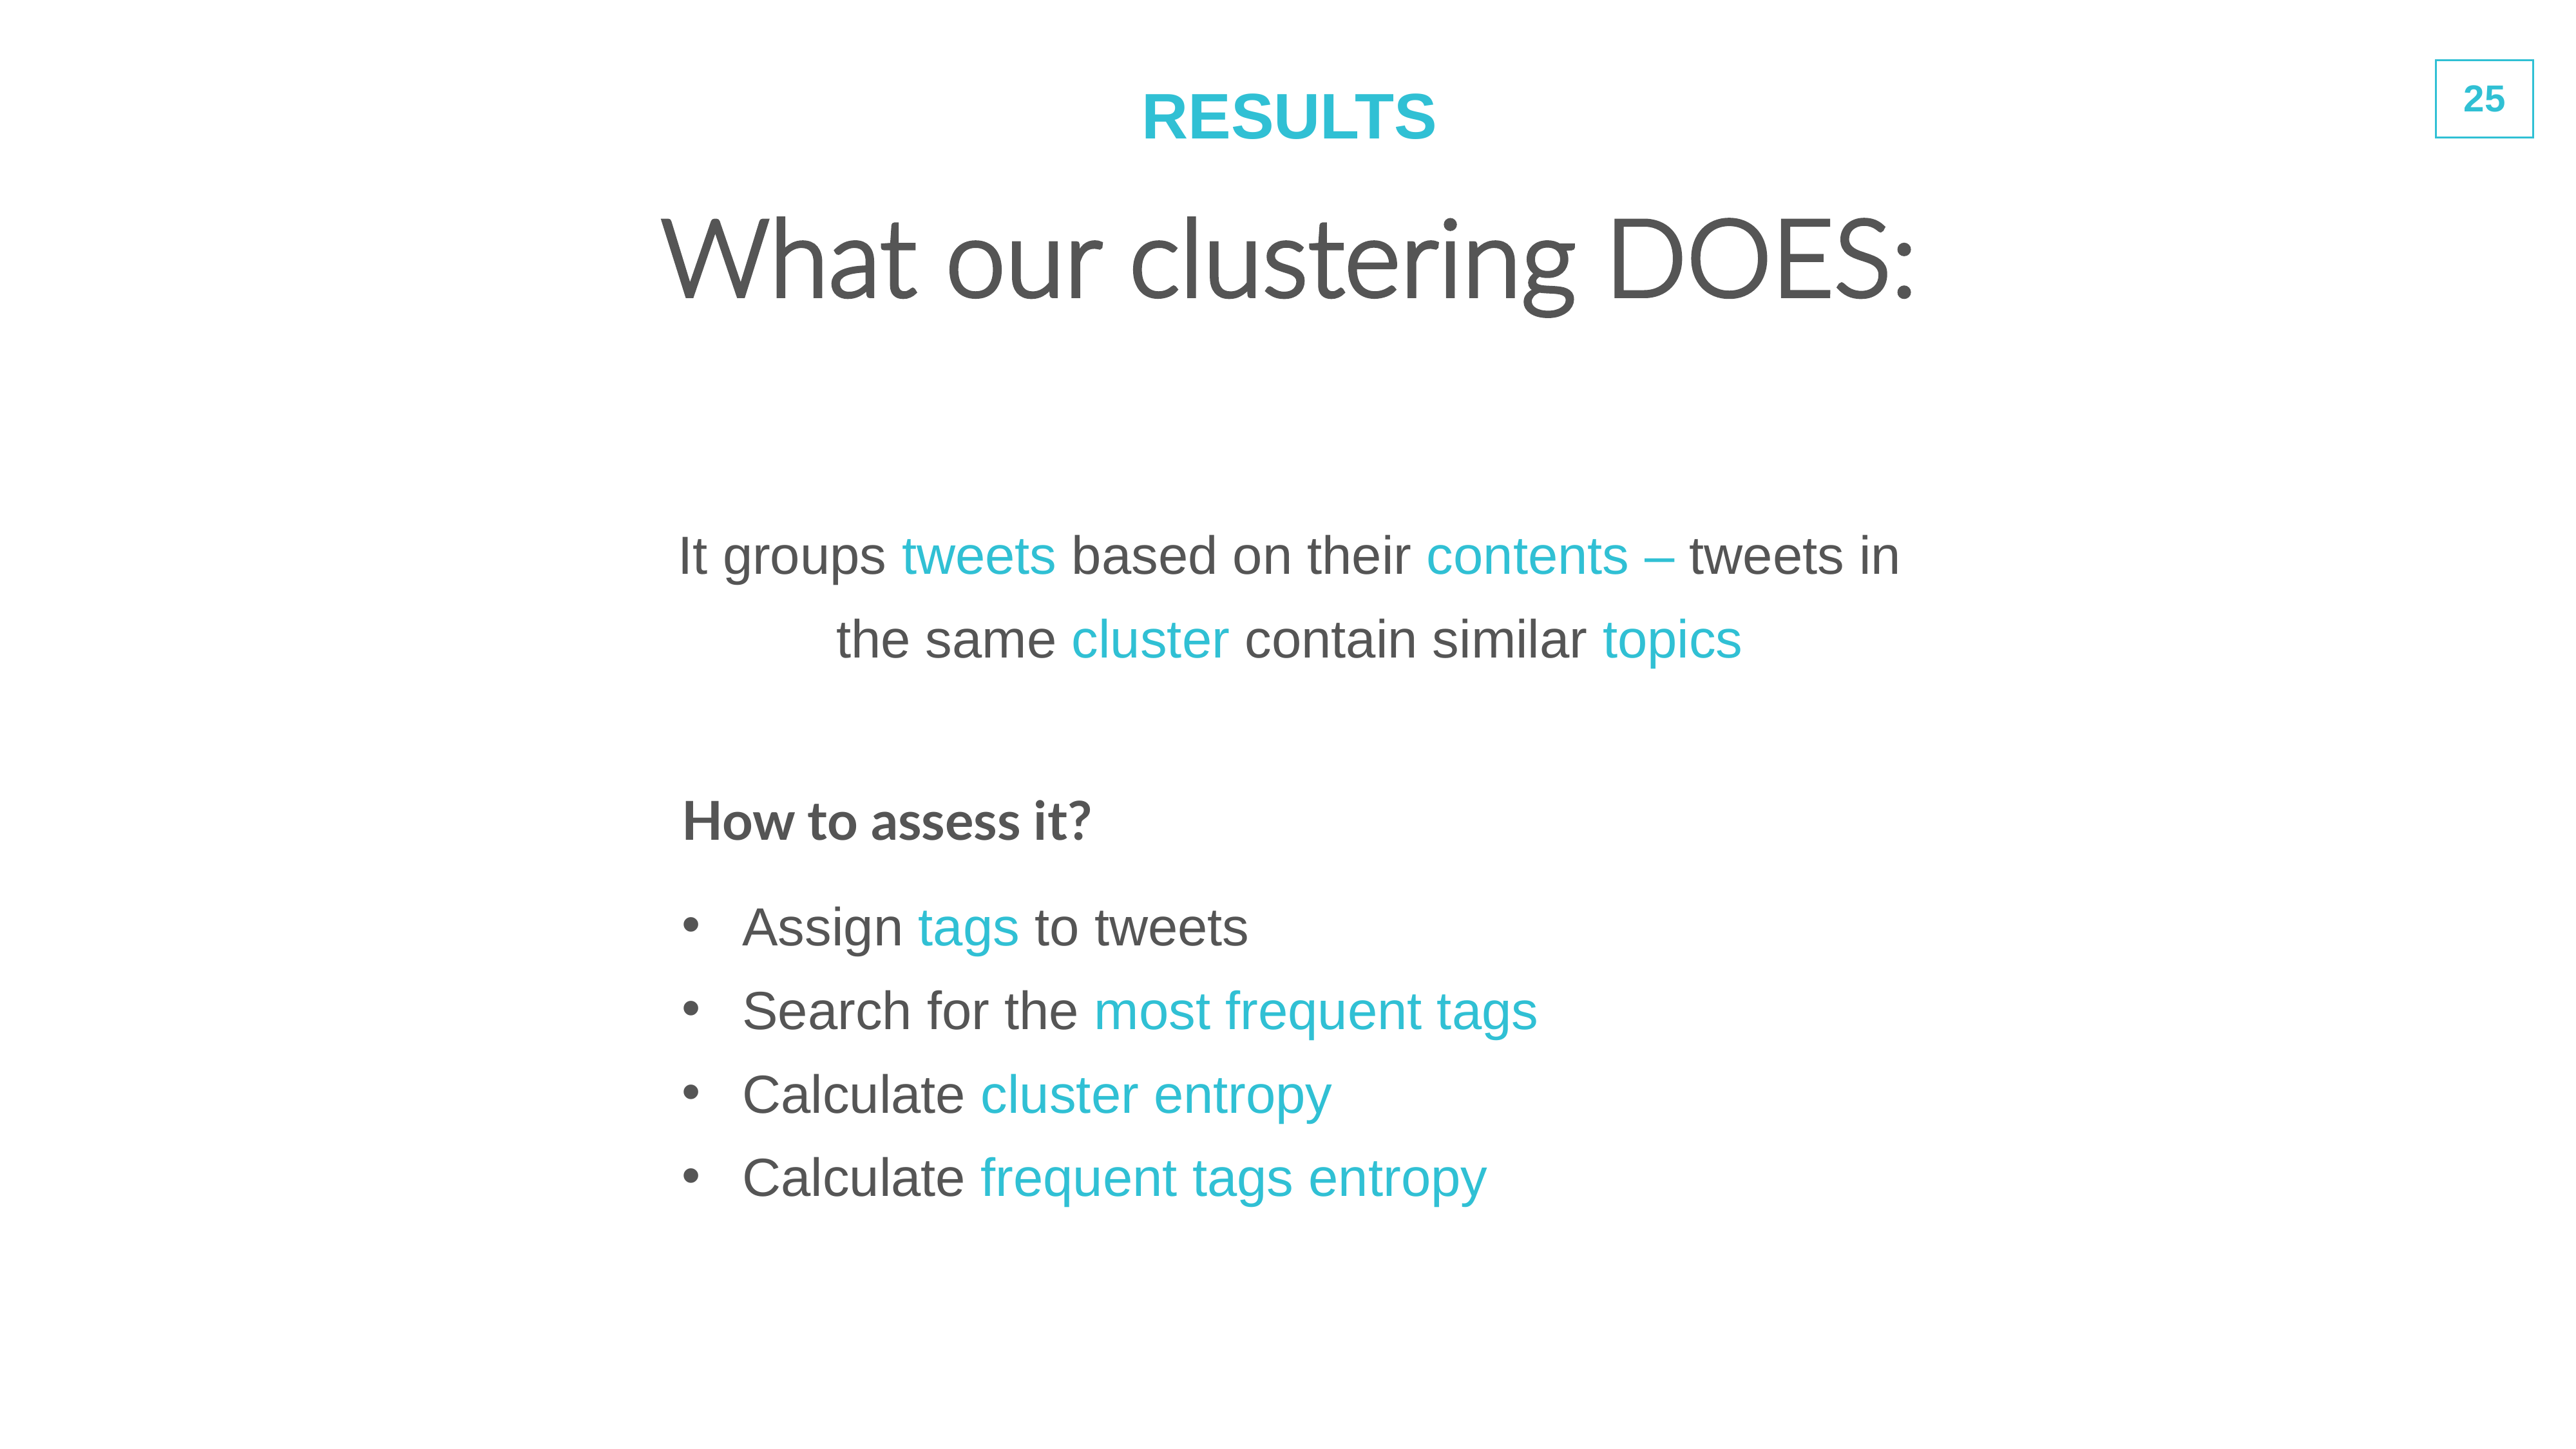

RESULTS
What our clustering DOES:
It groups tweets based on their contents – tweets in the same cluster contain similar topics
How to assess it?
Assign tags to tweets
Search for the most frequent tags
Calculate cluster entropy
Calculate frequent tags entropy